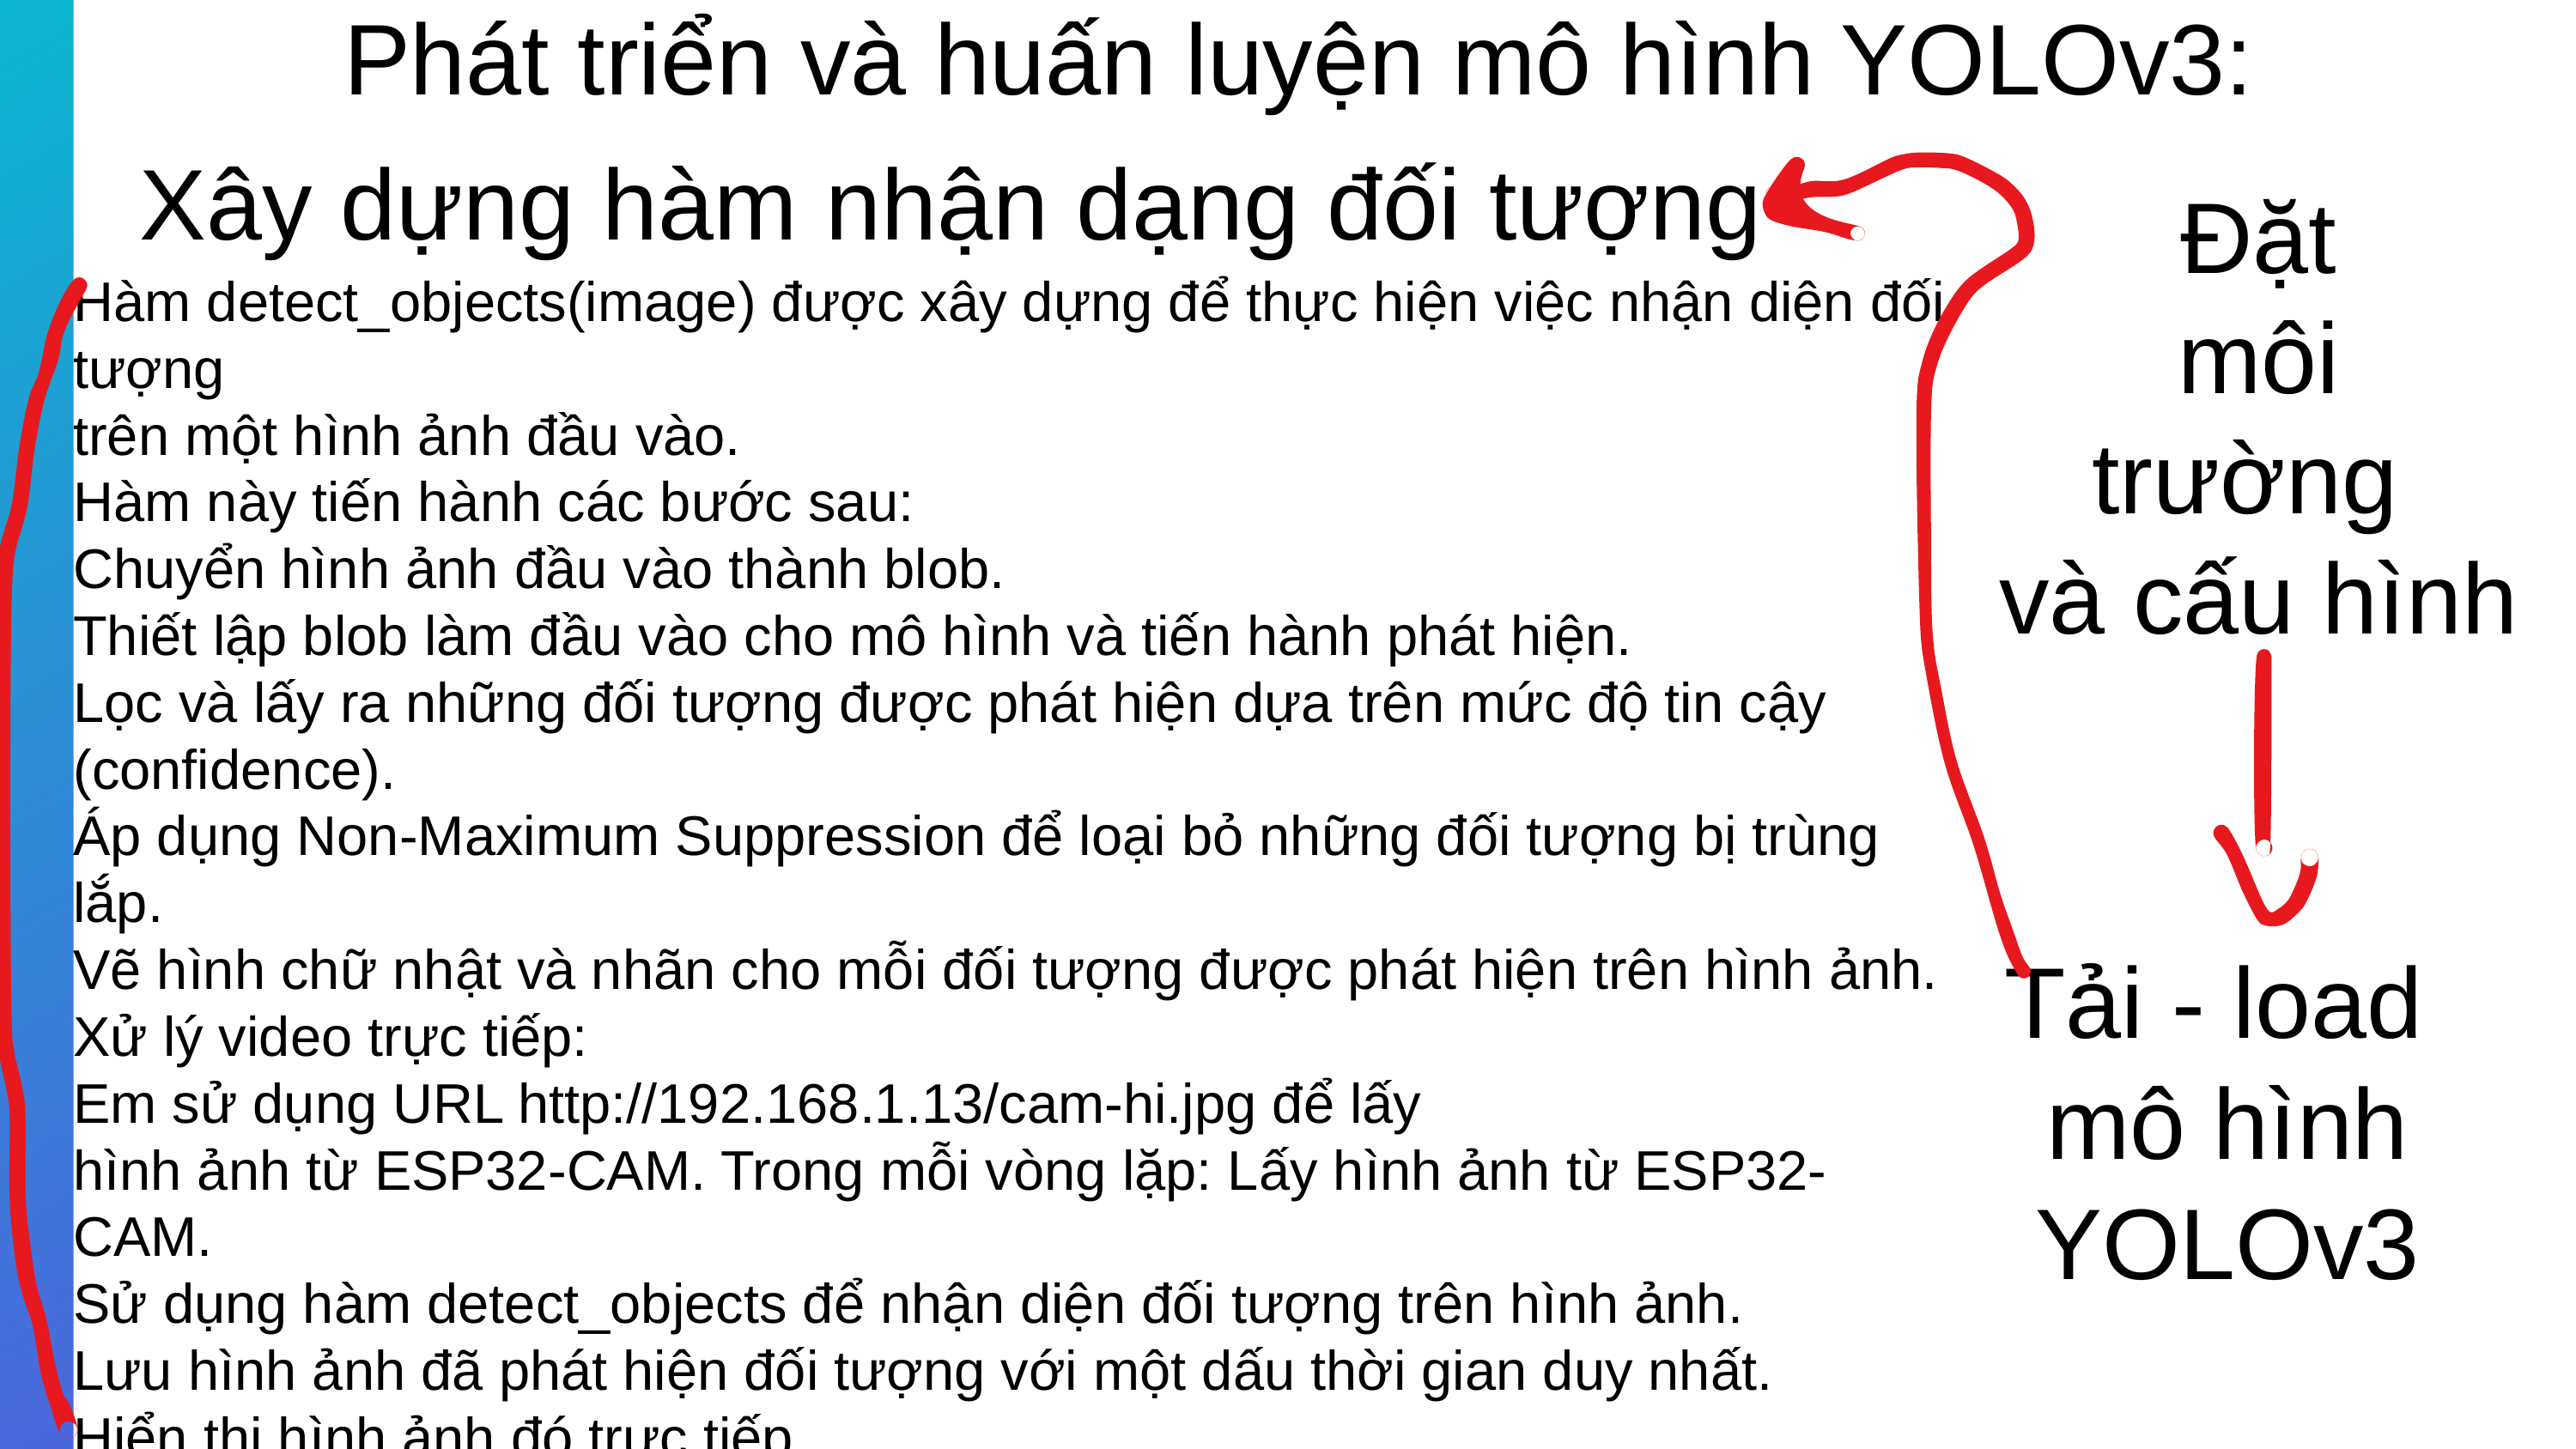

Phát triển và huấn luyện mô hình YOLOv3:
Xây dựng hàm nhận dạng đối tượng

Đặt
 môi
trường
và cấu hình
Hàm detect_objects(image) được xây dựng để thực hiện việc nhận diện đối tượng
trên một hình ảnh đầu vào.
Hàm này tiến hành các bước sau:
Chuyển hình ảnh đầu vào thành blob.
Thiết lập blob làm đầu vào cho mô hình và tiến hành phát hiện.
Lọc và lấy ra những đối tượng được phát hiện dựa trên mức độ tin cậy (confidence).
Áp dụng Non-Maximum Suppression để loại bỏ những đối tượng bị trùng lắp.
Vẽ hình chữ nhật và nhãn cho mỗi đối tượng được phát hiện trên hình ảnh.
Xử lý video trực tiếp:
Em sử dụng URL http://192.168.1.13/cam-hi.jpg để lấy
hình ảnh từ ESP32-CAM. Trong mỗi vòng lặp: Lấy hình ảnh từ ESP32-CAM.
Sử dụng hàm detect_objects để nhận diện đối tượng trên hình ảnh.
Lưu hình ảnh đã phát hiện đối tượng với một dấu thời gian duy nhất.
Hiển thị hình ảnh đó trực tiếp.

Tải - load
 mô hình
 YOLOv3